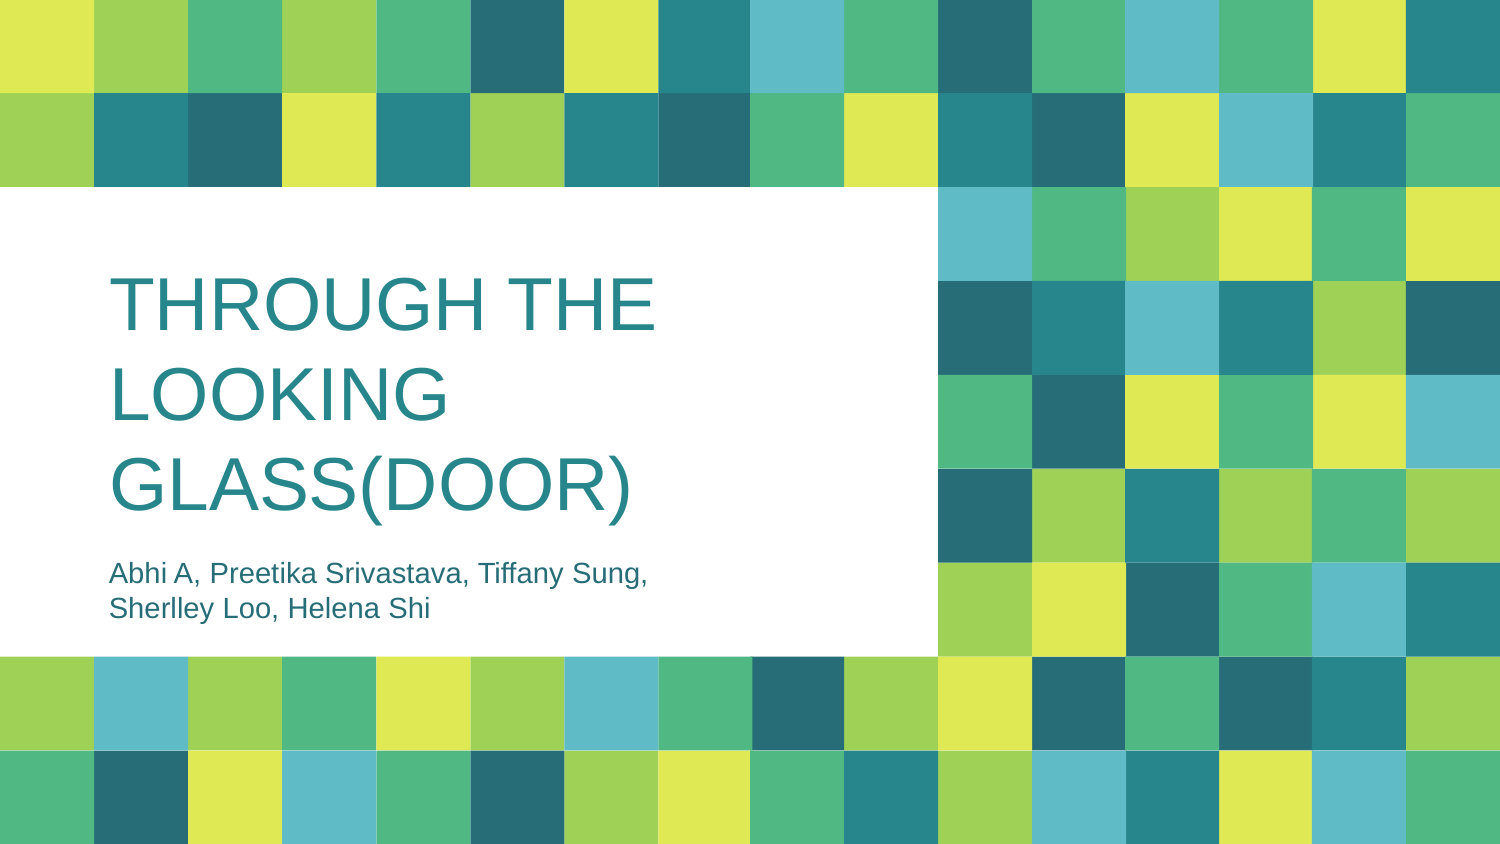

# THROUGH THE LOOKING GLASS(DOOR)
Abhi A, Preetika Srivastava, Tiffany Sung, Sherlley Loo, Helena Shi